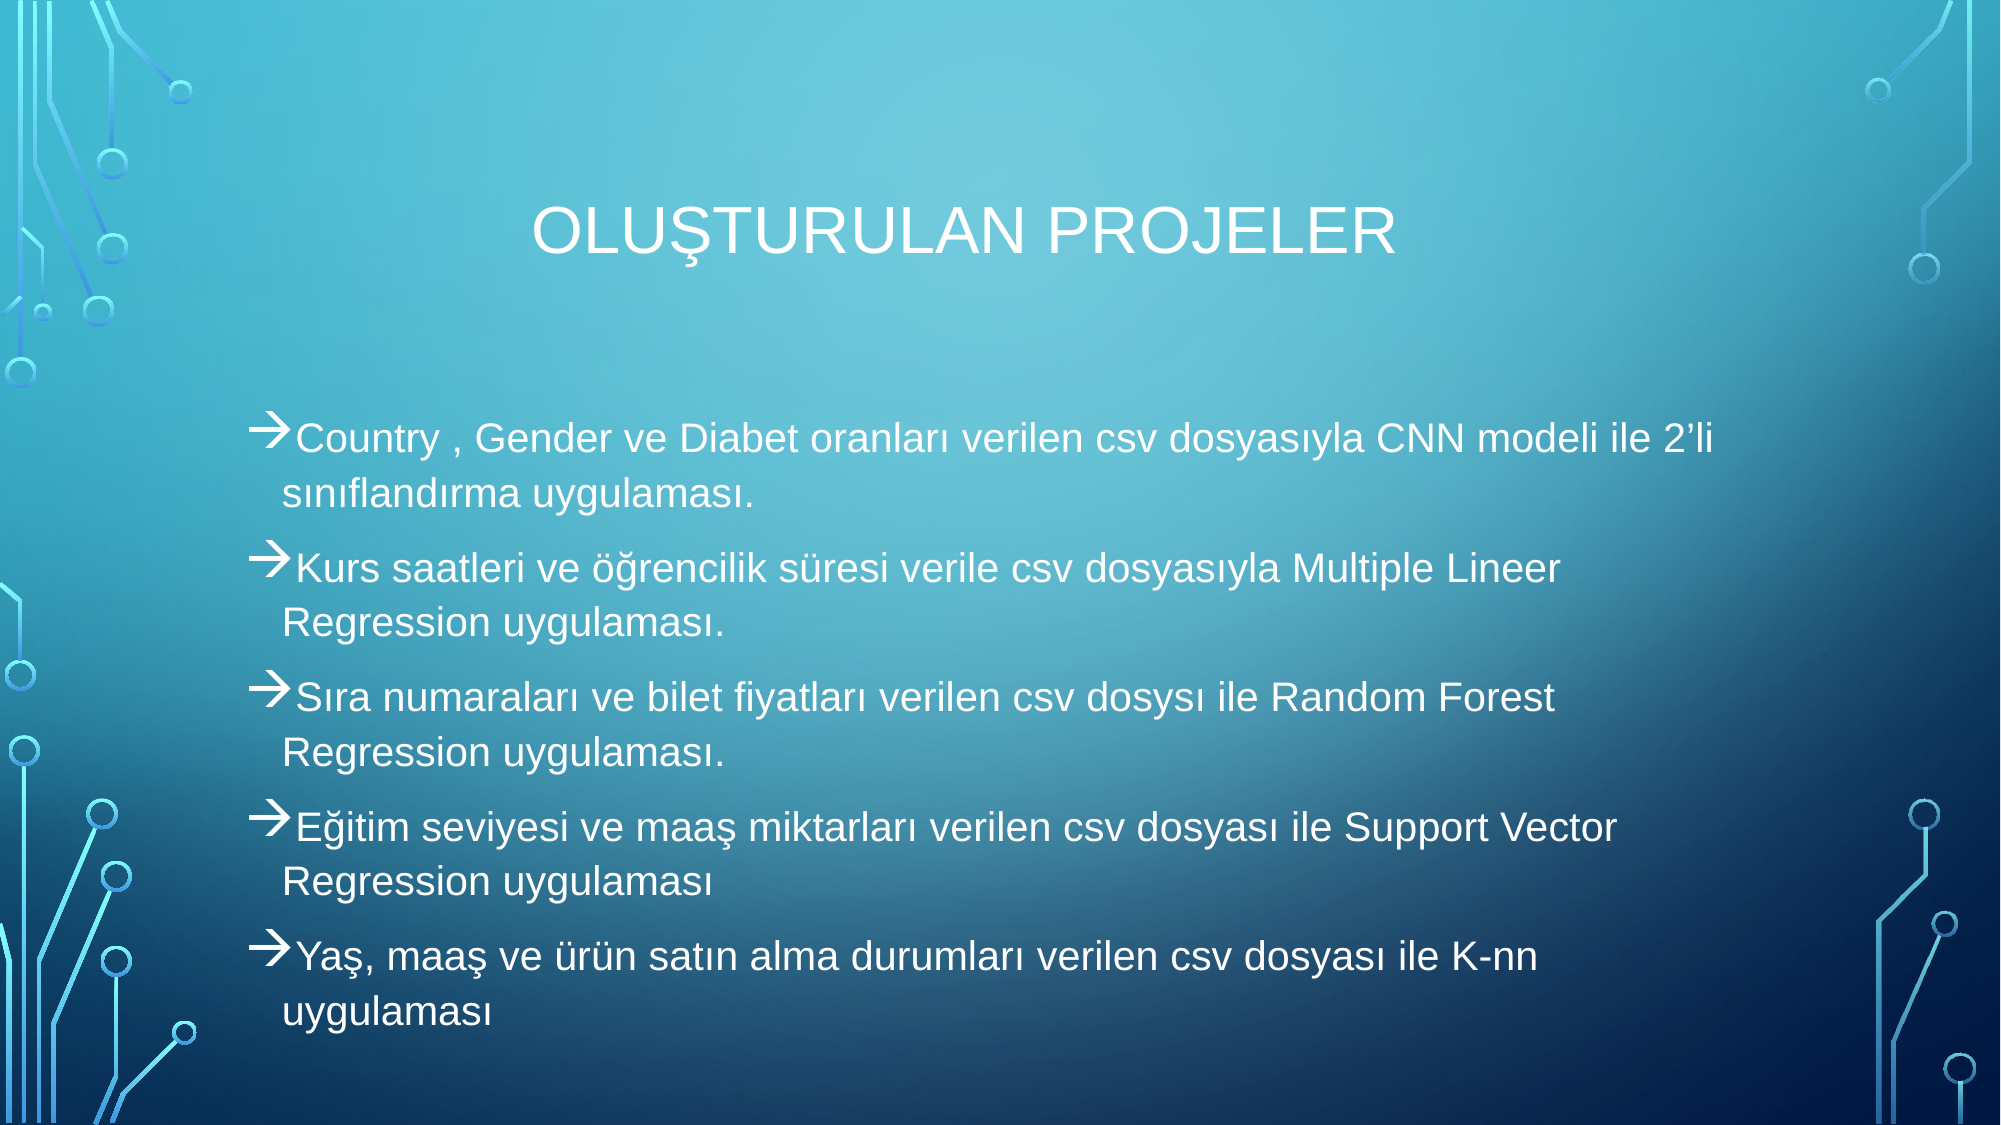

# Oluşturulan projeler
Country , Gender ve Diabet oranları verilen csv dosyasıyla CNN modeli ile 2’li sınıflandırma uygulaması.
Kurs saatleri ve öğrencilik süresi verile csv dosyasıyla Multiple Lineer Regression uygulaması.
Sıra numaraları ve bilet fiyatları verilen csv dosysı ile Random Forest Regression uygulaması.
Eğitim seviyesi ve maaş miktarları verilen csv dosyası ile Support Vector Regression uygulaması
Yaş, maaş ve ürün satın alma durumları verilen csv dosyası ile K-nn uygulaması